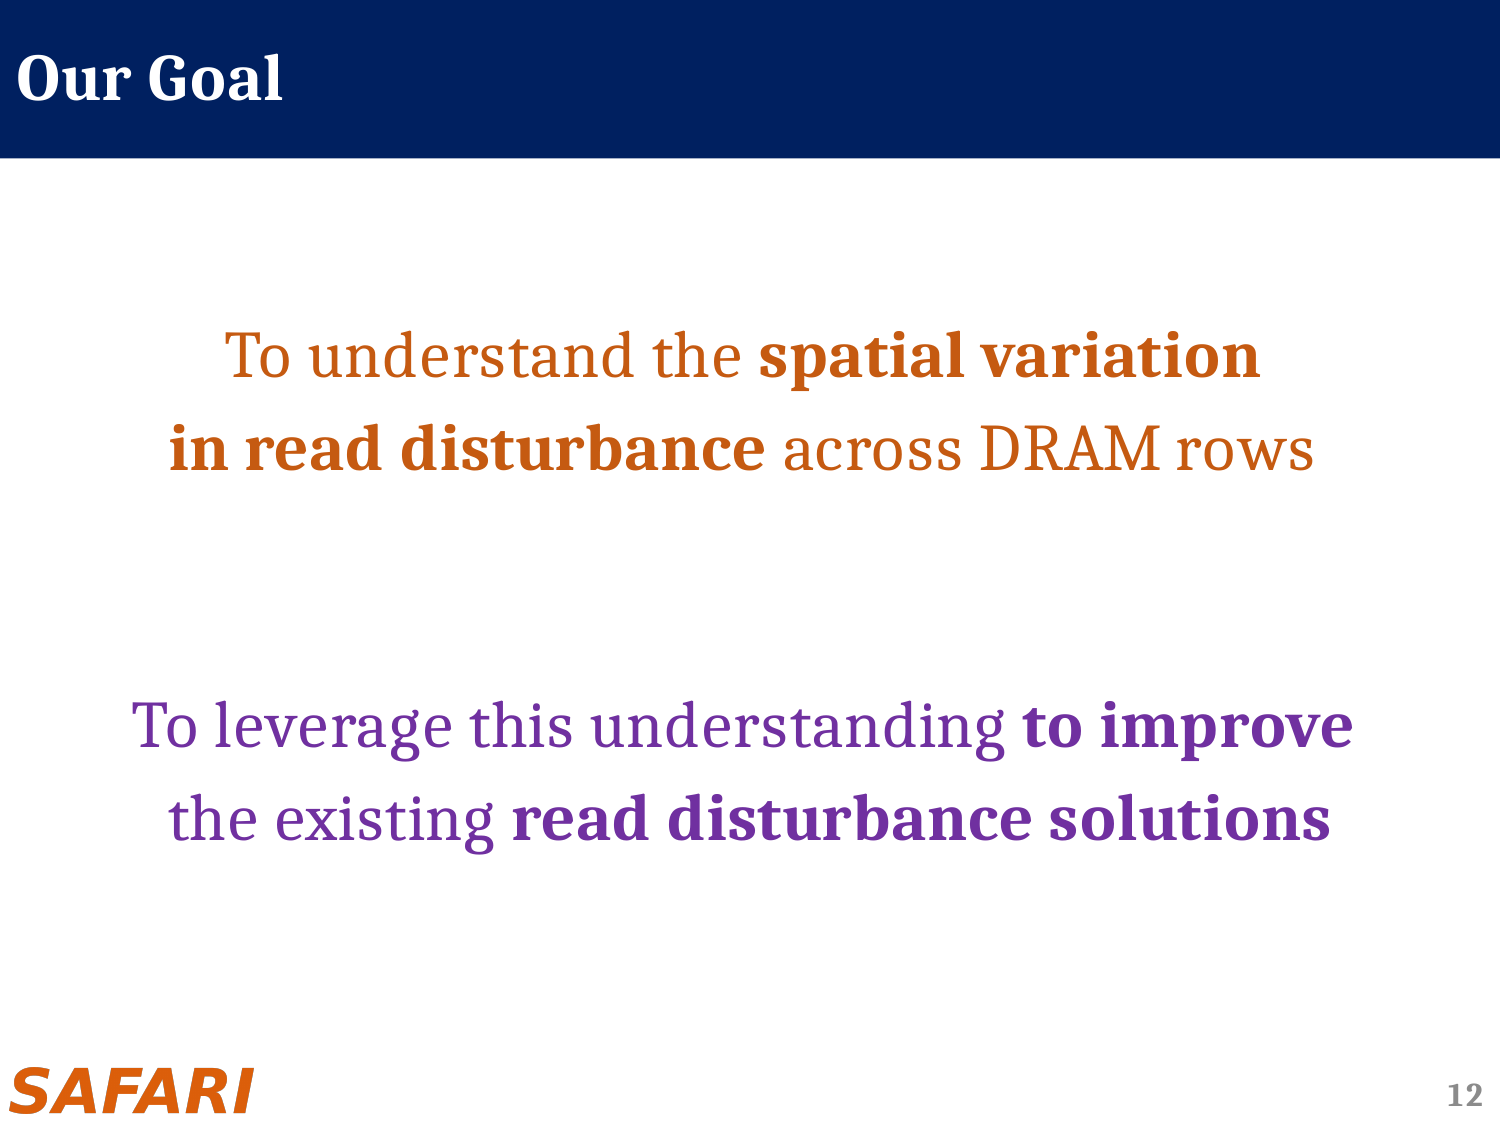

# Our Goal

To understand the spatial variation
in read disturbance across DRAM rows

To leverage this understanding to improve
the existing read disturbance solutions

12